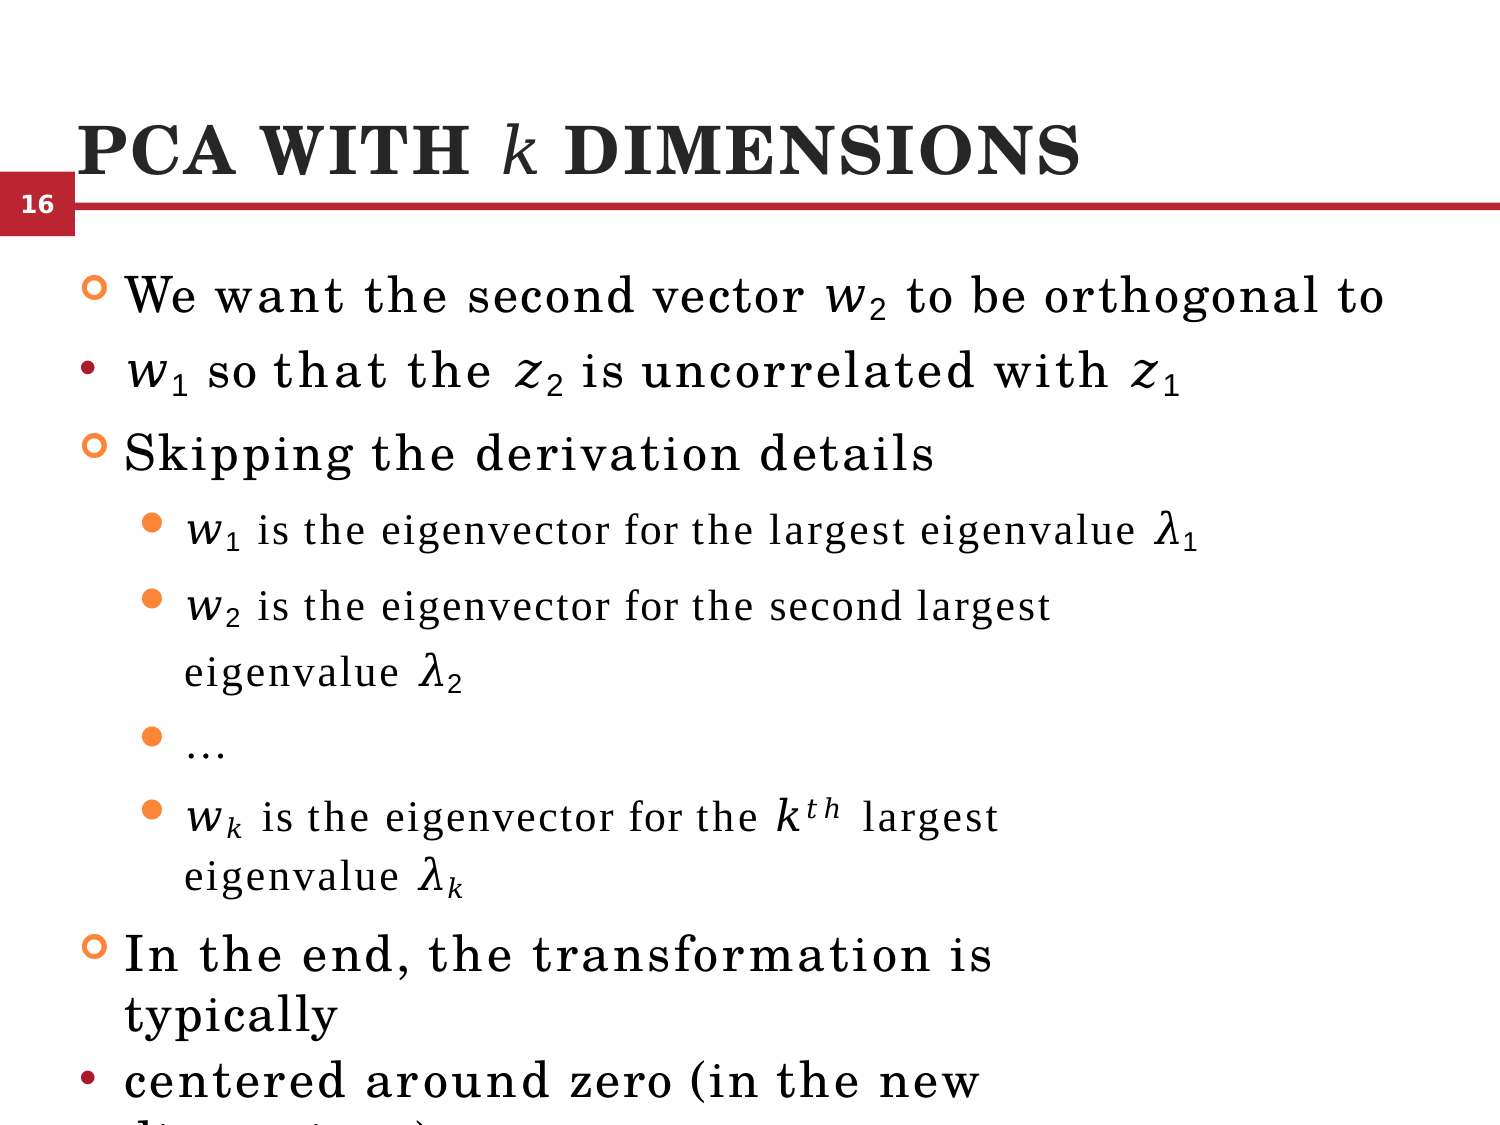

# PCA with 𝑘 Dimensions
We want the second vector 𝑤2 to be orthogonal to
𝑤1 so that the 𝑧2 is uncorrelated with 𝑧1
Skipping the derivation details
𝑤1 is the eigenvector for the largest eigenvalue 𝜆1
𝑤2 is the eigenvector for the second largest eigenvalue 𝜆2
…
𝑤𝑘 is the eigenvector for the 𝑘𝑡ℎ largest eigenvalue 𝜆𝑘
In the end, the transformation is typically
centered around zero (in the new dimensions)
𝒛 = 𝐰T(𝐱 − 𝐦) where 𝒎 is the mean of 𝒙
12